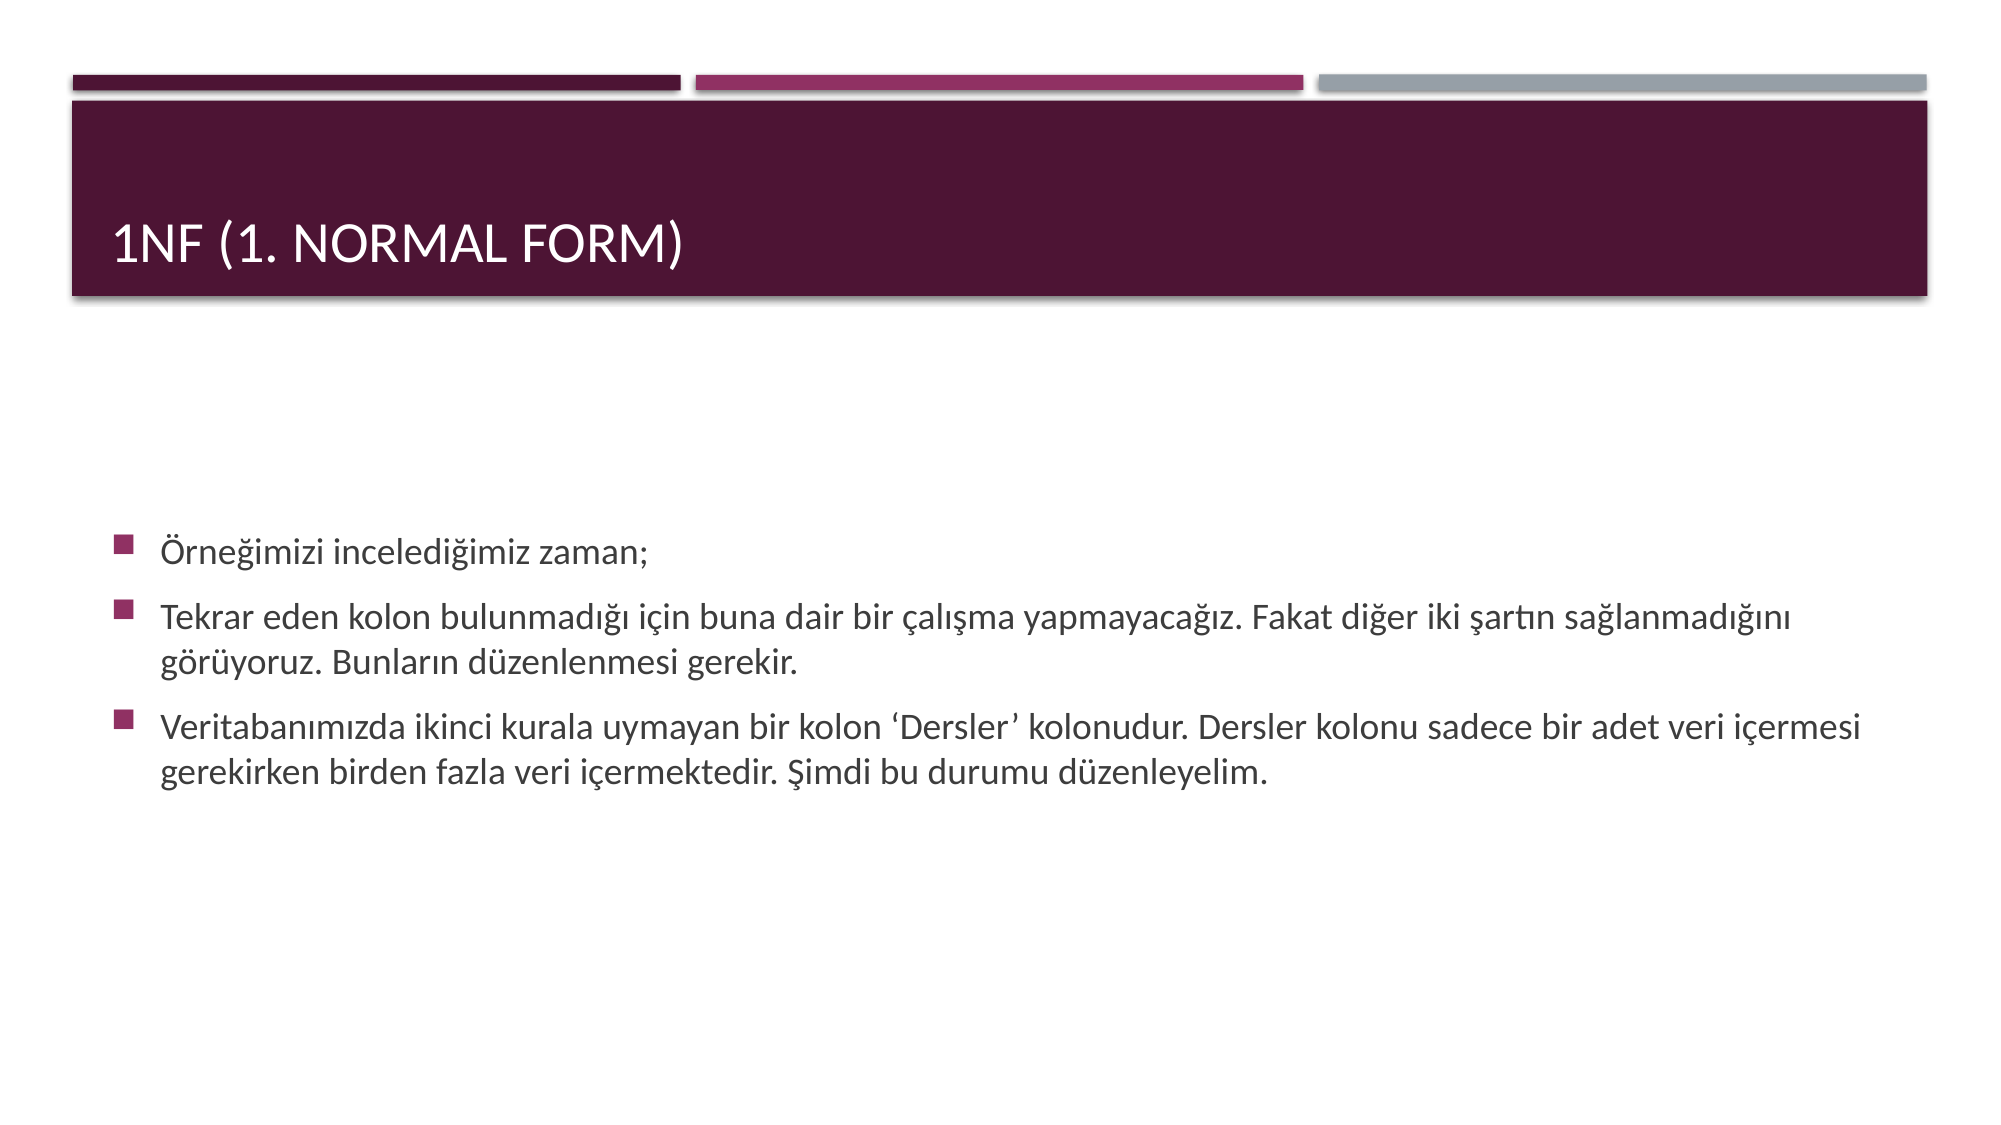

# 1nf (1. normal form)
Örneğimizi incelediğimiz zaman;
Tekrar eden kolon bulunmadığı için buna dair bir çalışma yapmayacağız. Fakat diğer iki şartın sağlanmadığını görüyoruz. Bunların düzenlenmesi gerekir.
Veritabanımızda ikinci kurala uymayan bir kolon ‘Dersler’ kolonudur. Dersler kolonu sadece bir adet veri içermesi gerekirken birden fazla veri içermektedir. Şimdi bu durumu düzenleyelim.